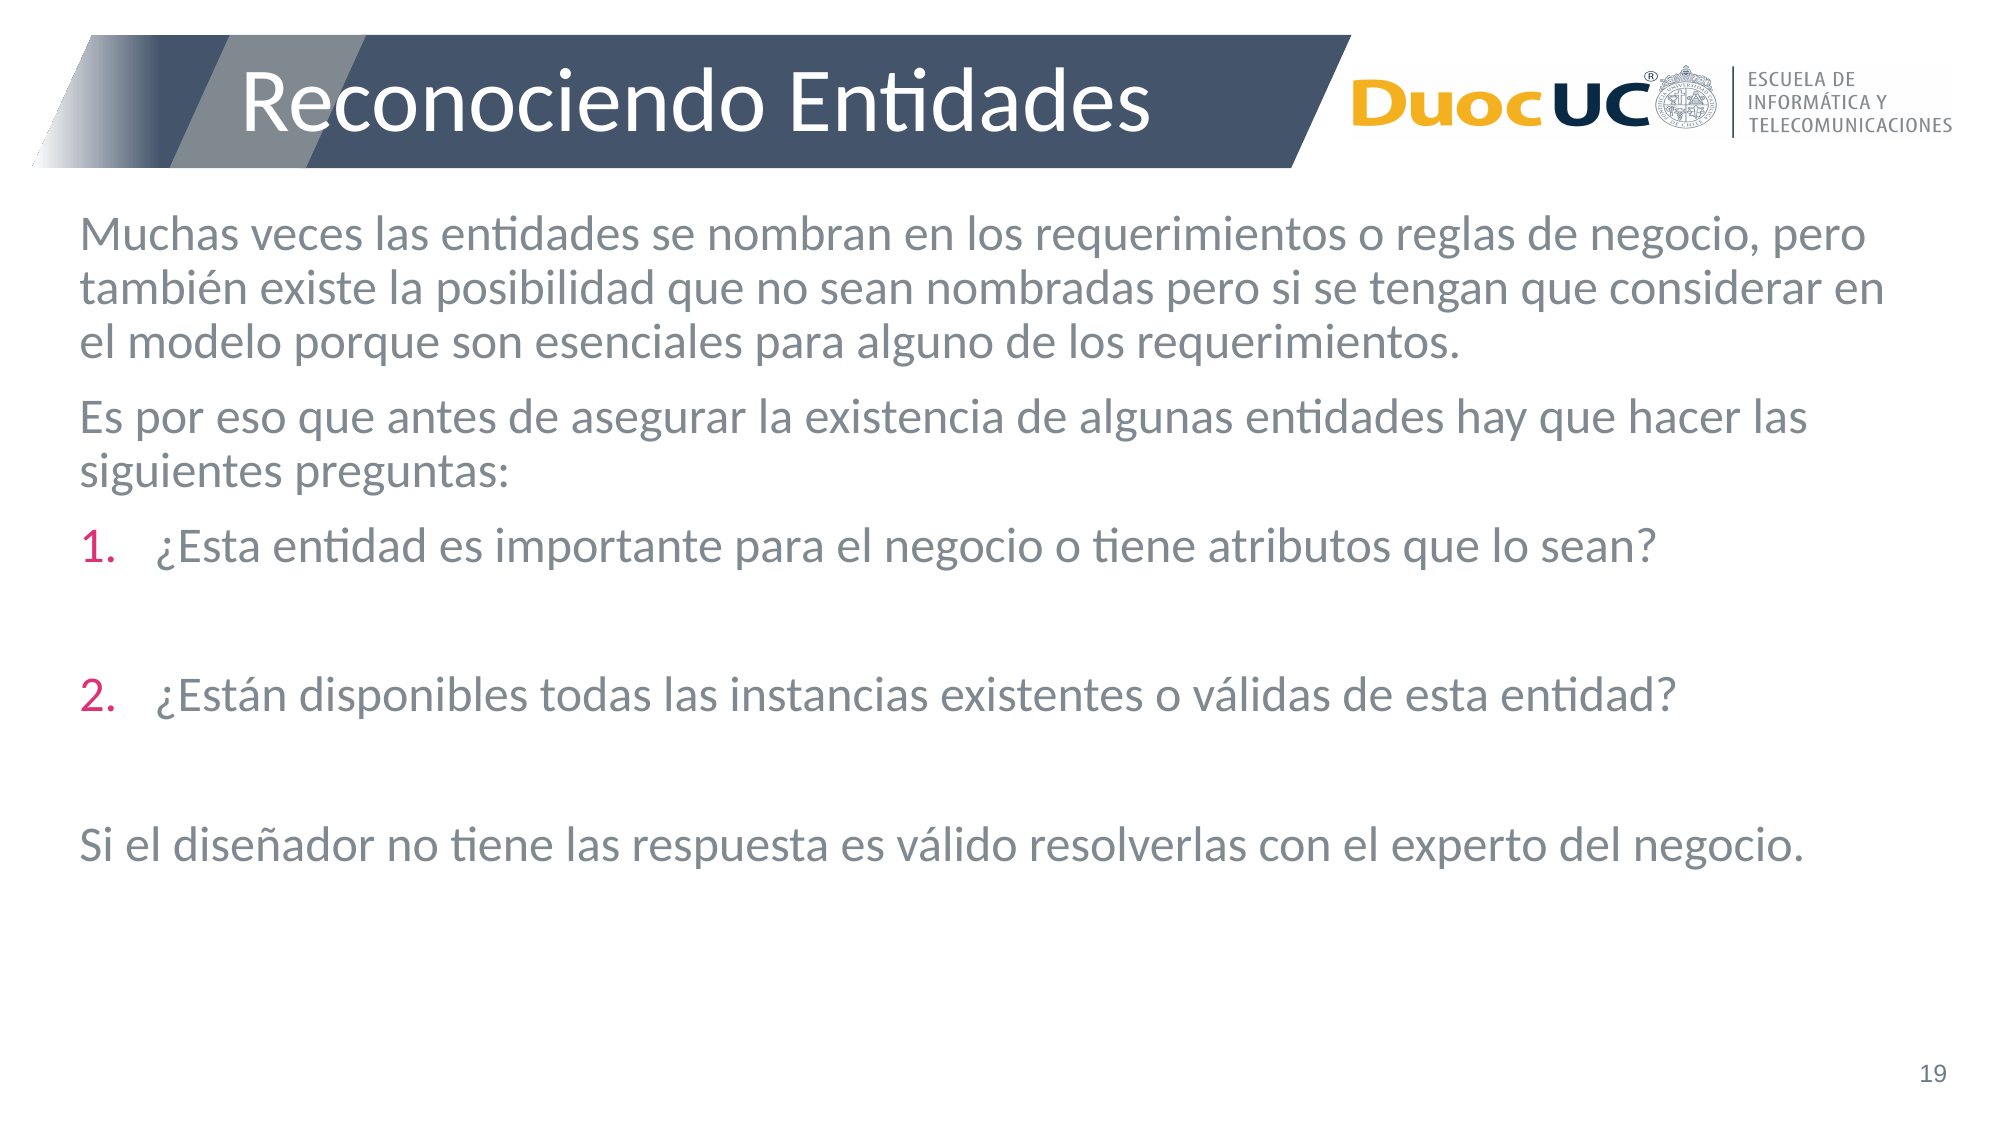

# Reconociendo Entidades
Muchas veces las entidades se nombran en los requerimientos o reglas de negocio, pero también existe la posibilidad que no sean nombradas pero si se tengan que considerar en el modelo porque son esenciales para alguno de los requerimientos.
Es por eso que antes de asegurar la existencia de algunas entidades hay que hacer las siguientes preguntas:
¿Esta entidad es importante para el negocio o tiene atributos que lo sean?

¿Están disponibles todas las instancias existentes o válidas de esta entidad?

Si el diseñador no tiene las respuesta es válido resolverlas con el experto del negocio.